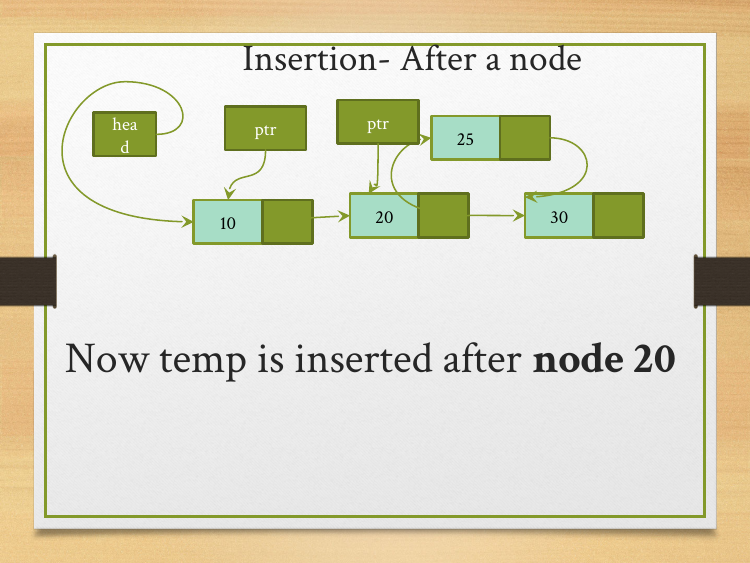

Insertion- After a node

Now temp is inserted after node 20

ptr
ptr
head
25

20

30

10